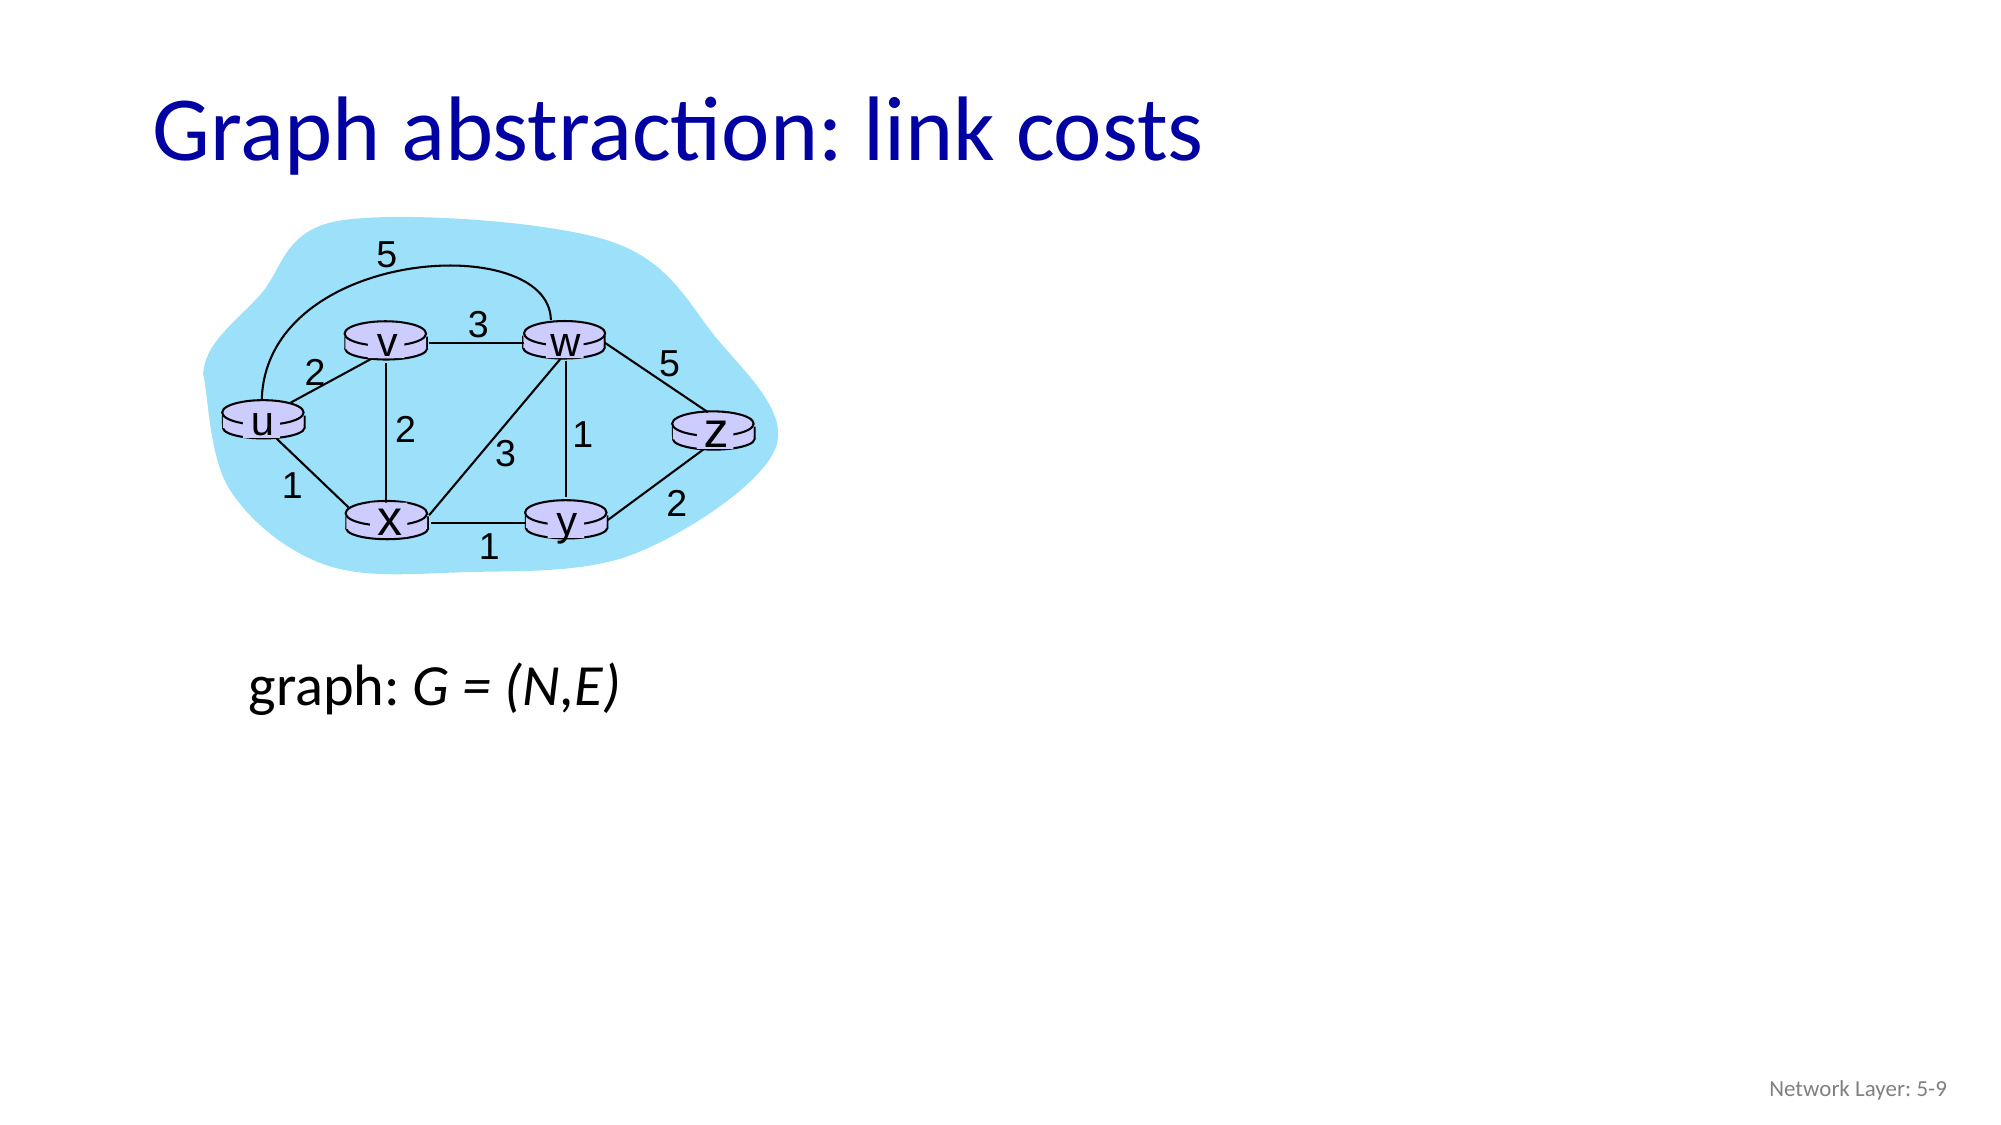

# Graph abstraction: link costs

5

3
v

w

5

2

u

z

2

1

3

1
2
x

y

1

graph: G = (N,E)

Network Layer: 5-9